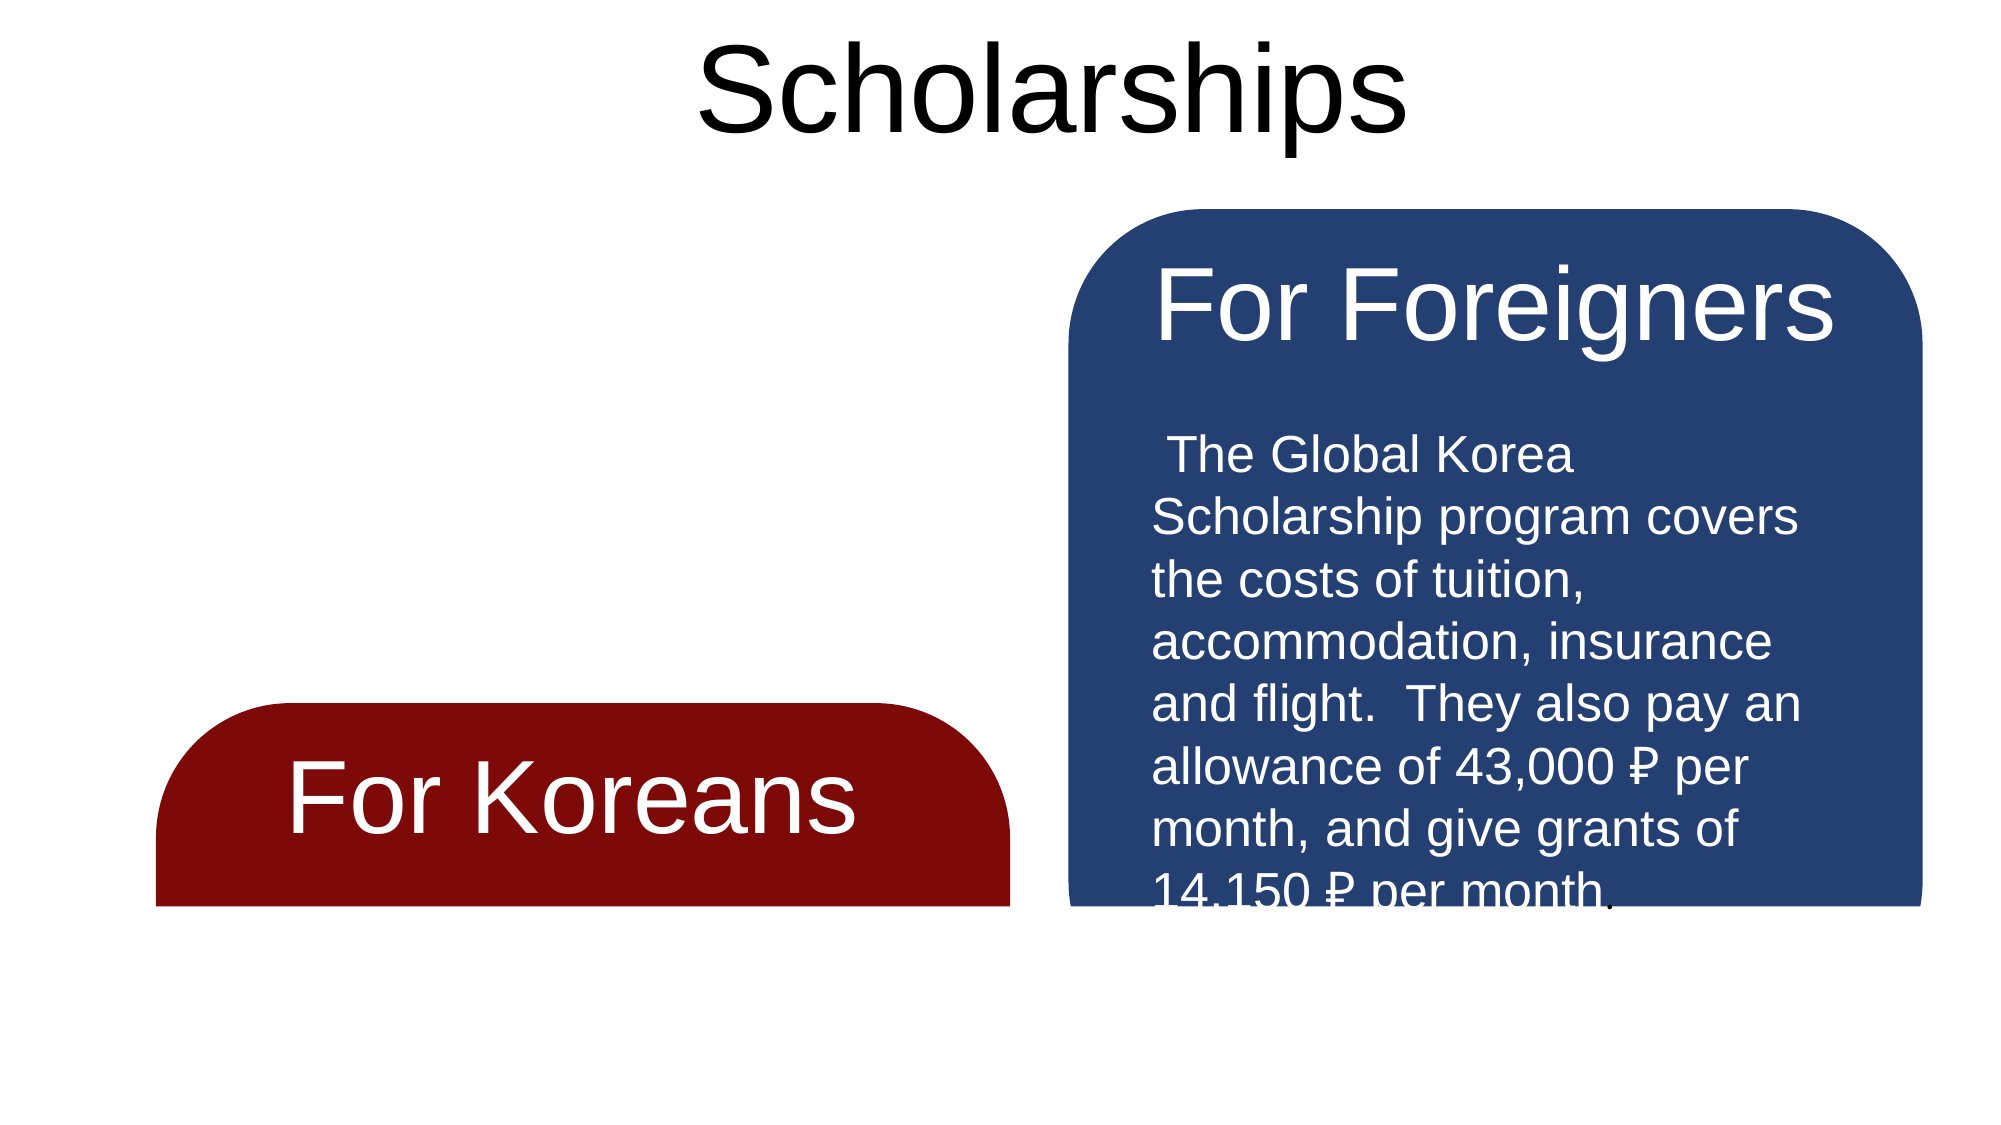

Scholarships

For Foreigners
 The Global Korea Scholarship program covers the costs of tuition, accommodation, insurance and flight.  They also pay an allowance of 43,000 ₽ per month, and give grants of 14,150 ₽ per month.

For Koreans